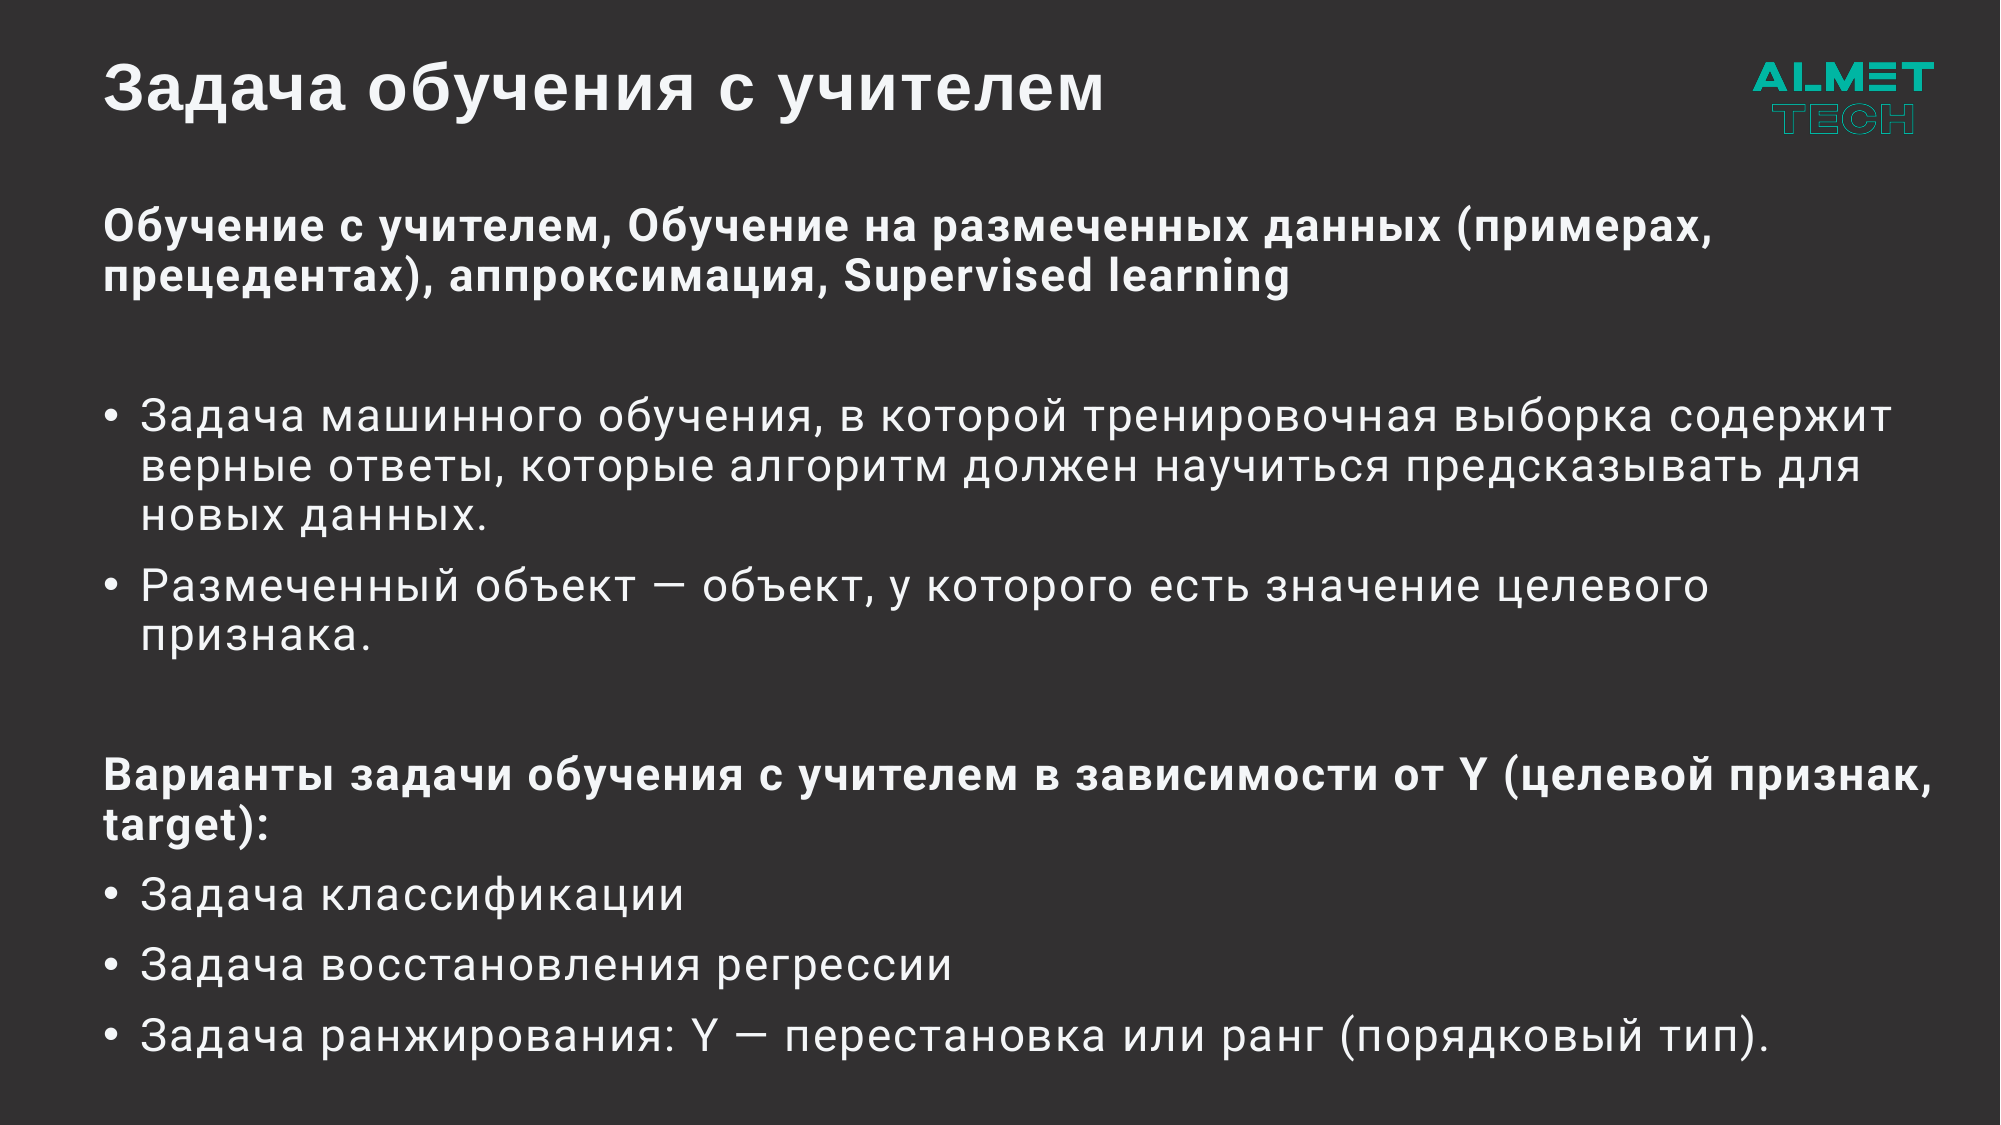

# Задача обучения с учителем
Обучение с учителем, Обучение на размеченных данных (примерах, прецедентах), аппроксимация, Supervised learning

Задача машинного обучения, в которой тренировочная выборка содержит верные ответы, которые алгоритм должен научиться предсказывать для новых данных.
Размеченный объект — объект, у которого есть значение целевого признака.

Варианты задачи обучения с учителем в зависимости от Y (целевой признак, target):
Задача классификации
Задача восстановления регрессии
Задача ранжирования: Y — перестановка или ранг (порядковый тип).